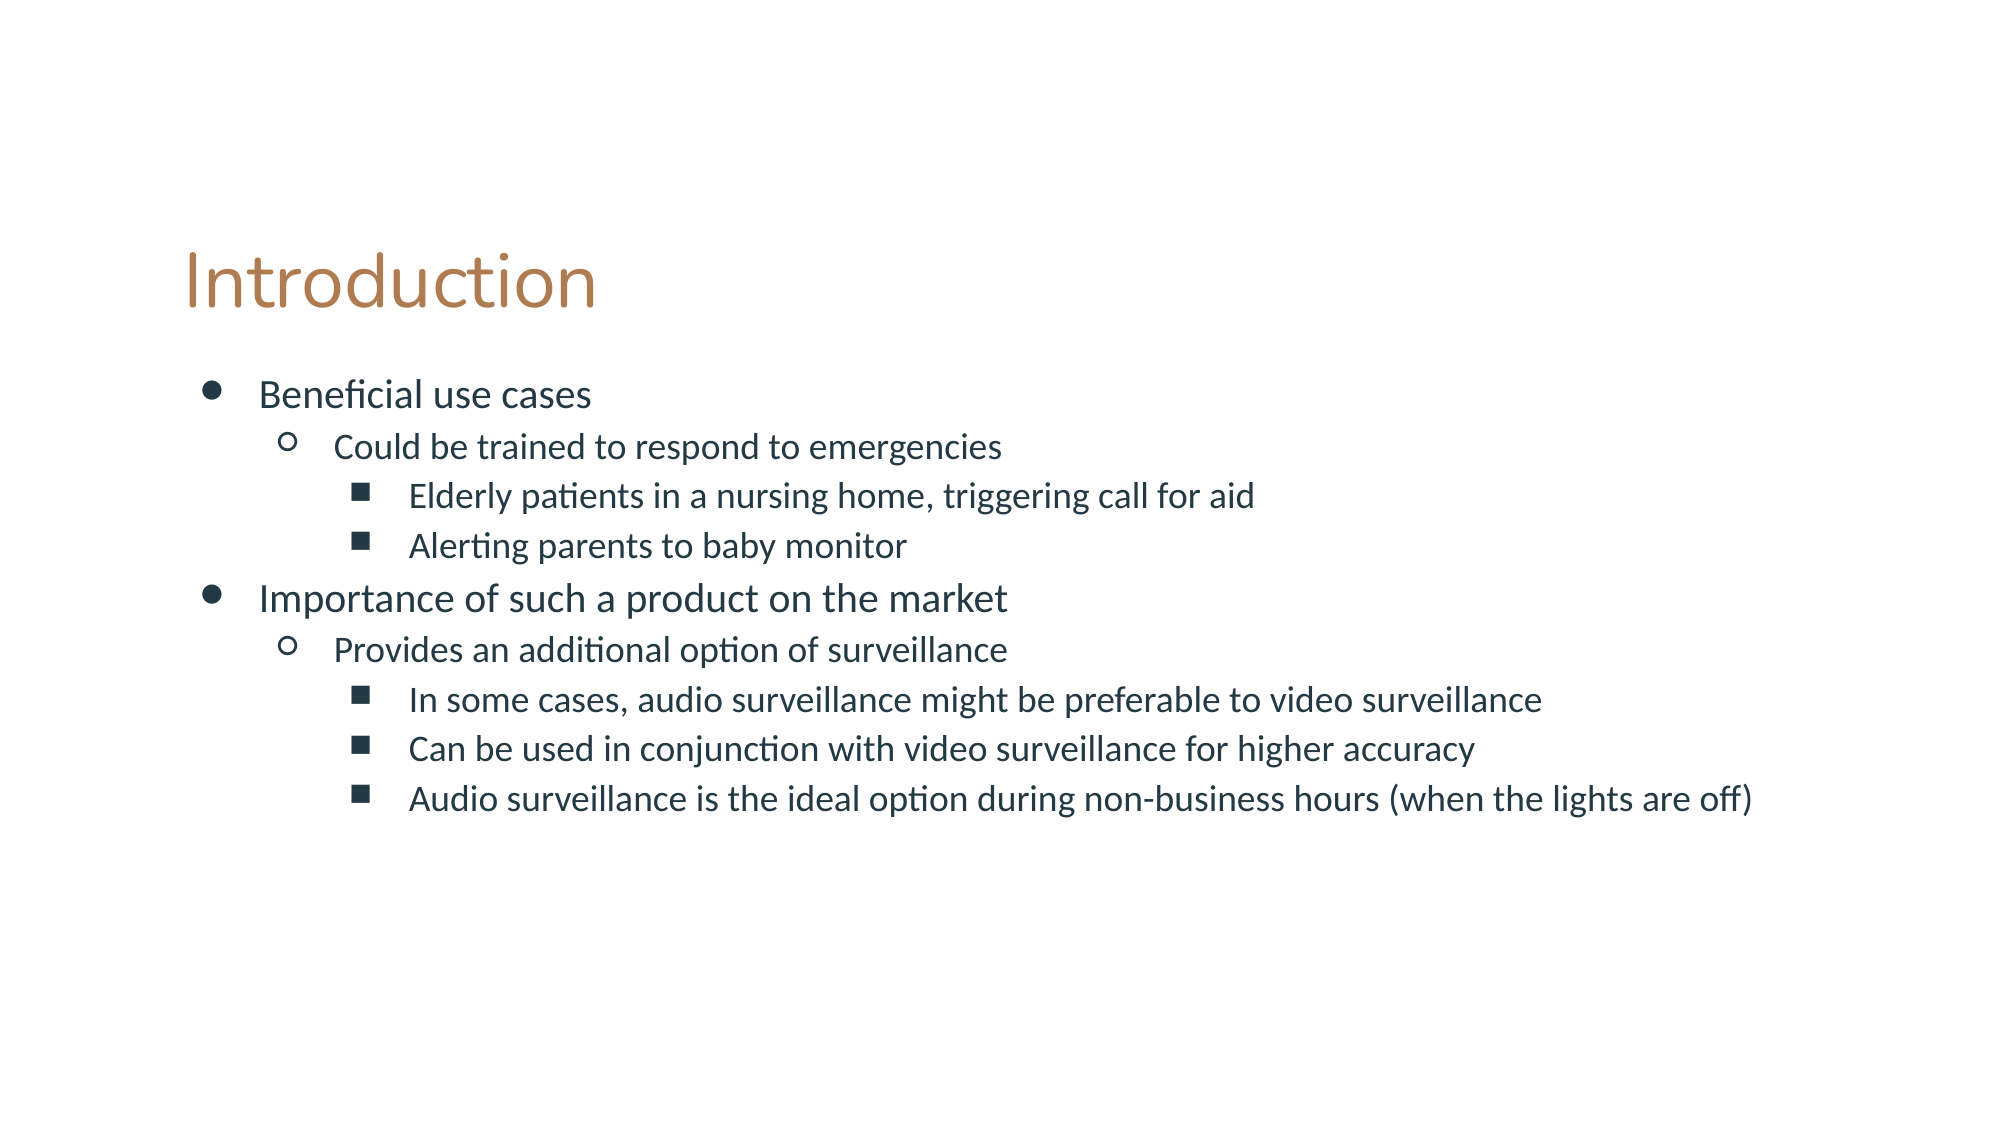

# Introduction
Beneficial use cases
Could be trained to respond to emergencies
Elderly patients in a nursing home, triggering call for aid
Alerting parents to baby monitor
Importance of such a product on the market
Provides an additional option of surveillance
In some cases, audio surveillance might be preferable to video surveillance
Can be used in conjunction with video surveillance for higher accuracy
Audio surveillance is the ideal option during non-business hours (when the lights are off)